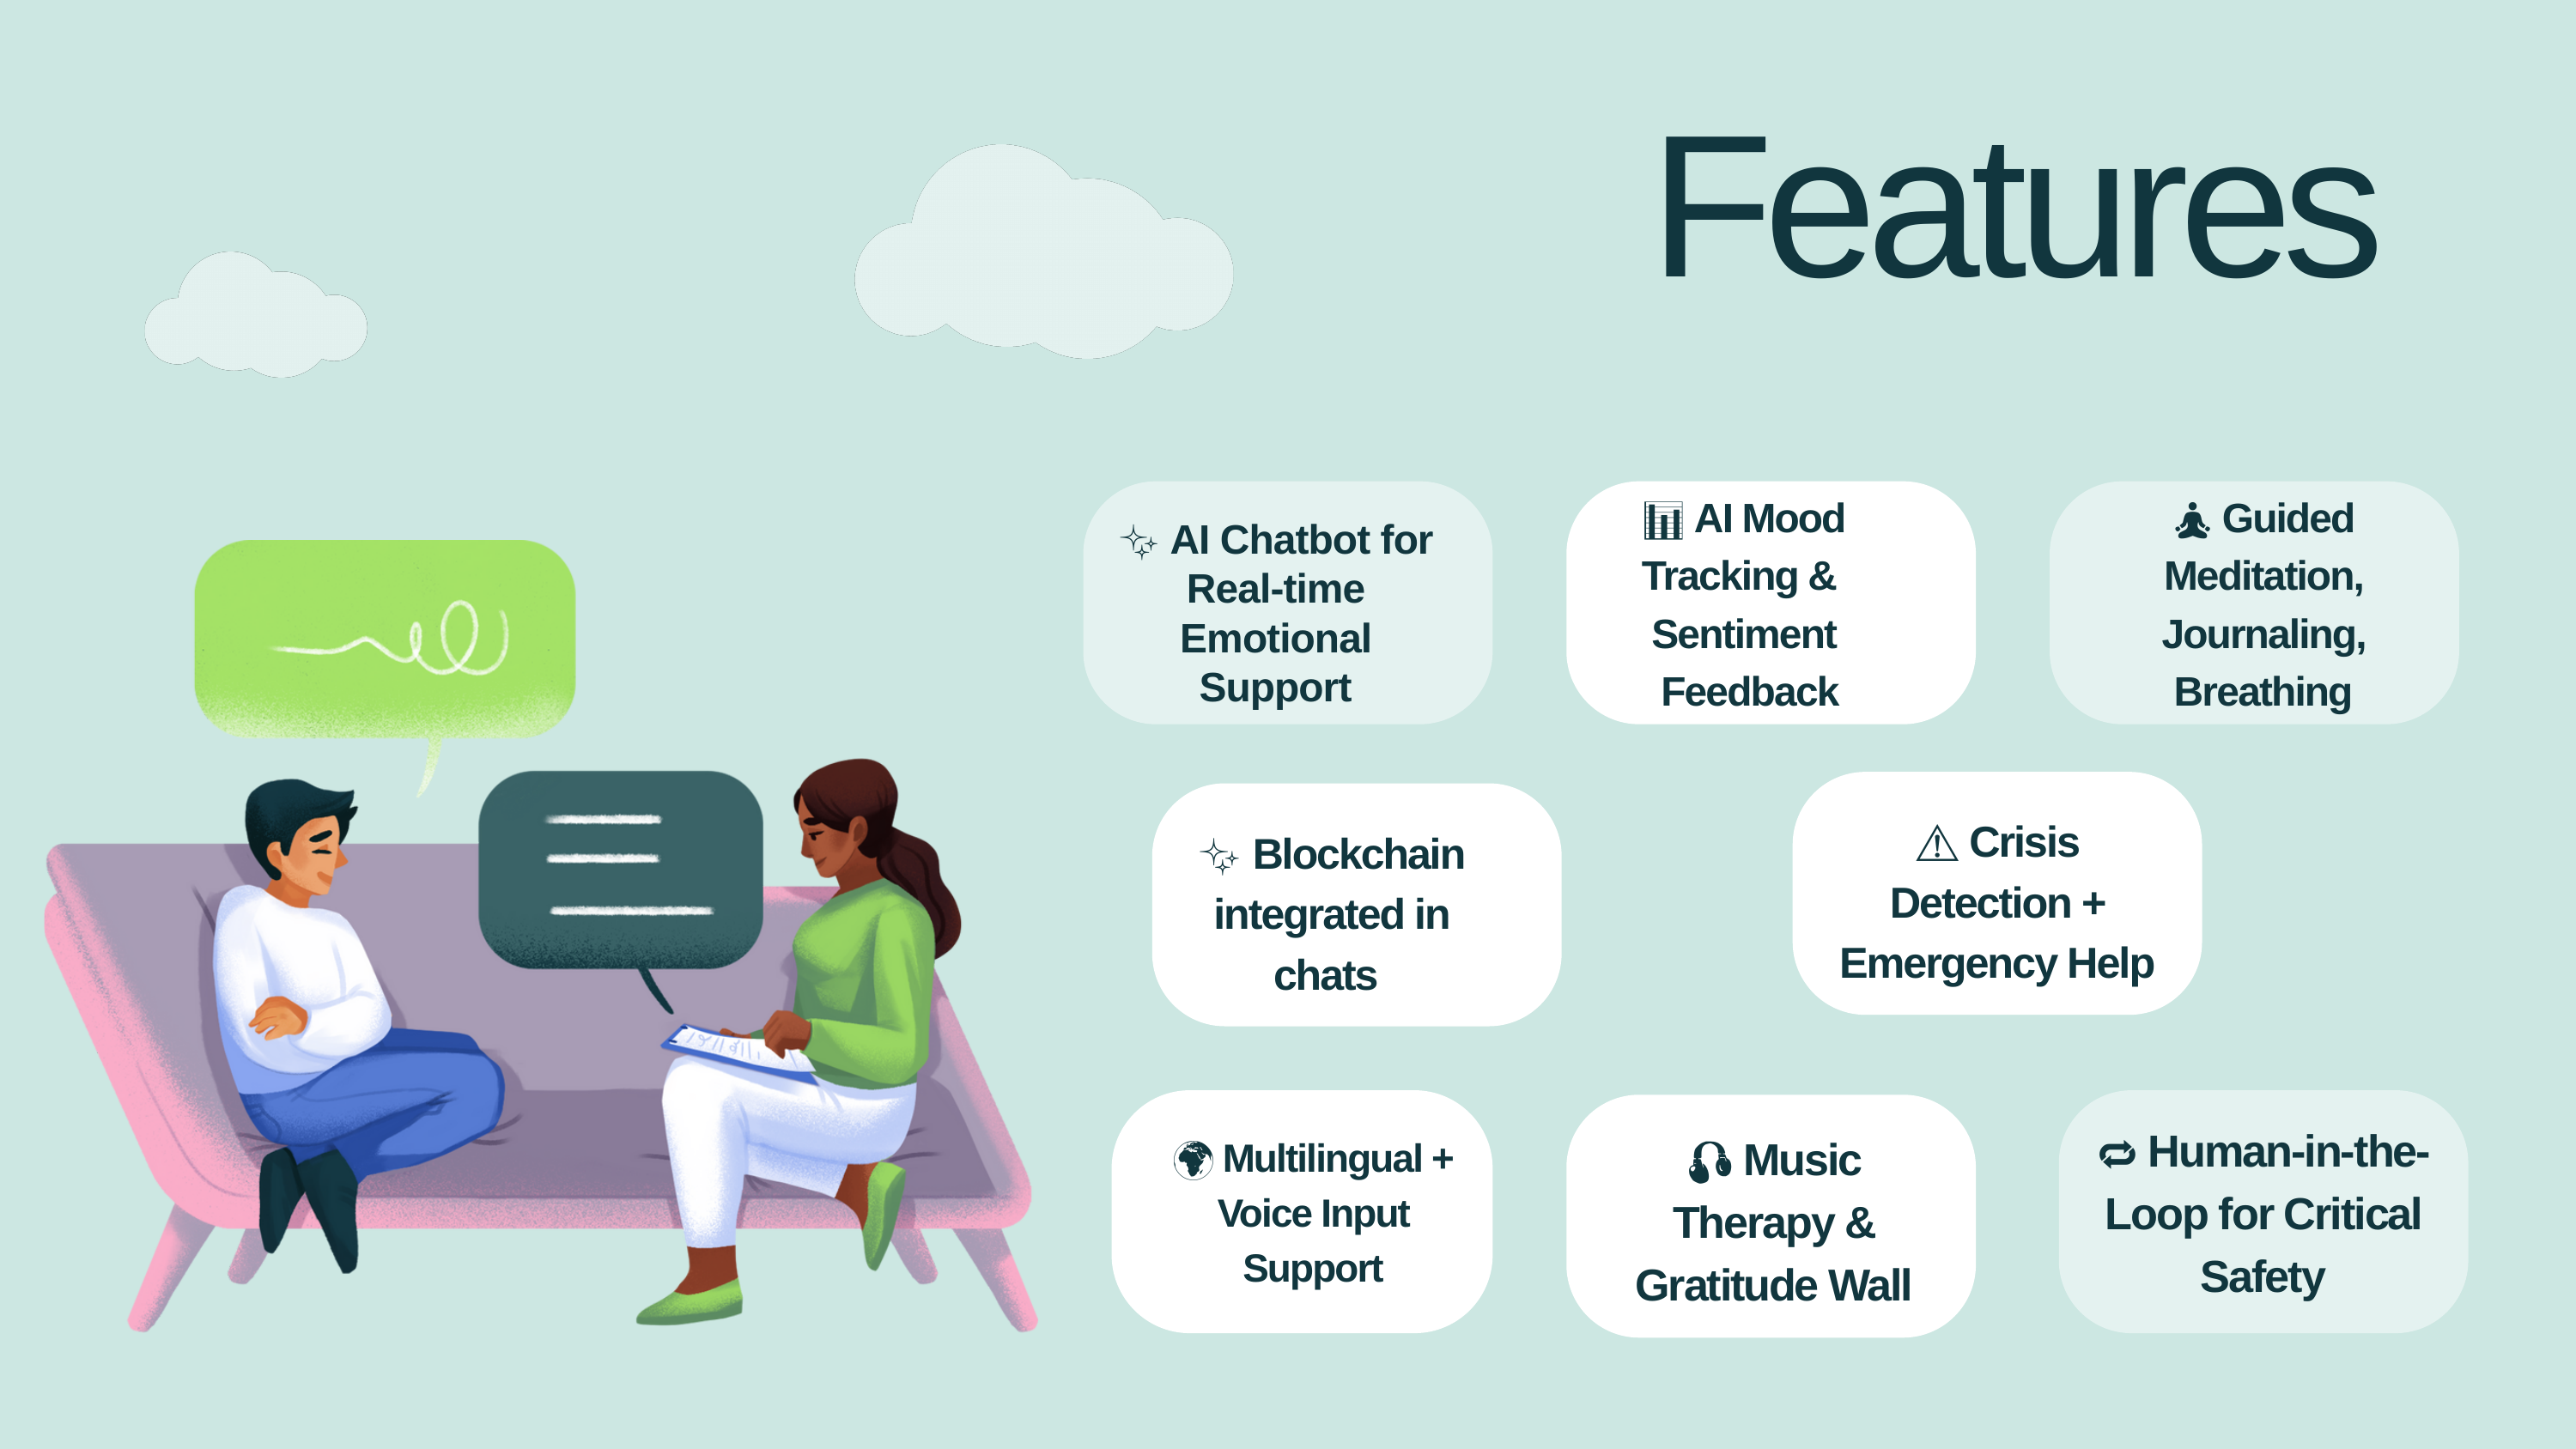

Features

📊 AI Mood
Tracking &
Sentiment
 Feedback
🧘 Guided Meditation, Journaling, Breathing
✨ AI Chatbot for Real-time Emotional Support

⚠️ Crisis Detection + Emergency Help
✨ Blockchain integrated in chats

🔁 Human-in-the-Loop for Critical Safety
🎧 Music Therapy & Gratitude Wall
🌍 Multilingual + Voice Input Support